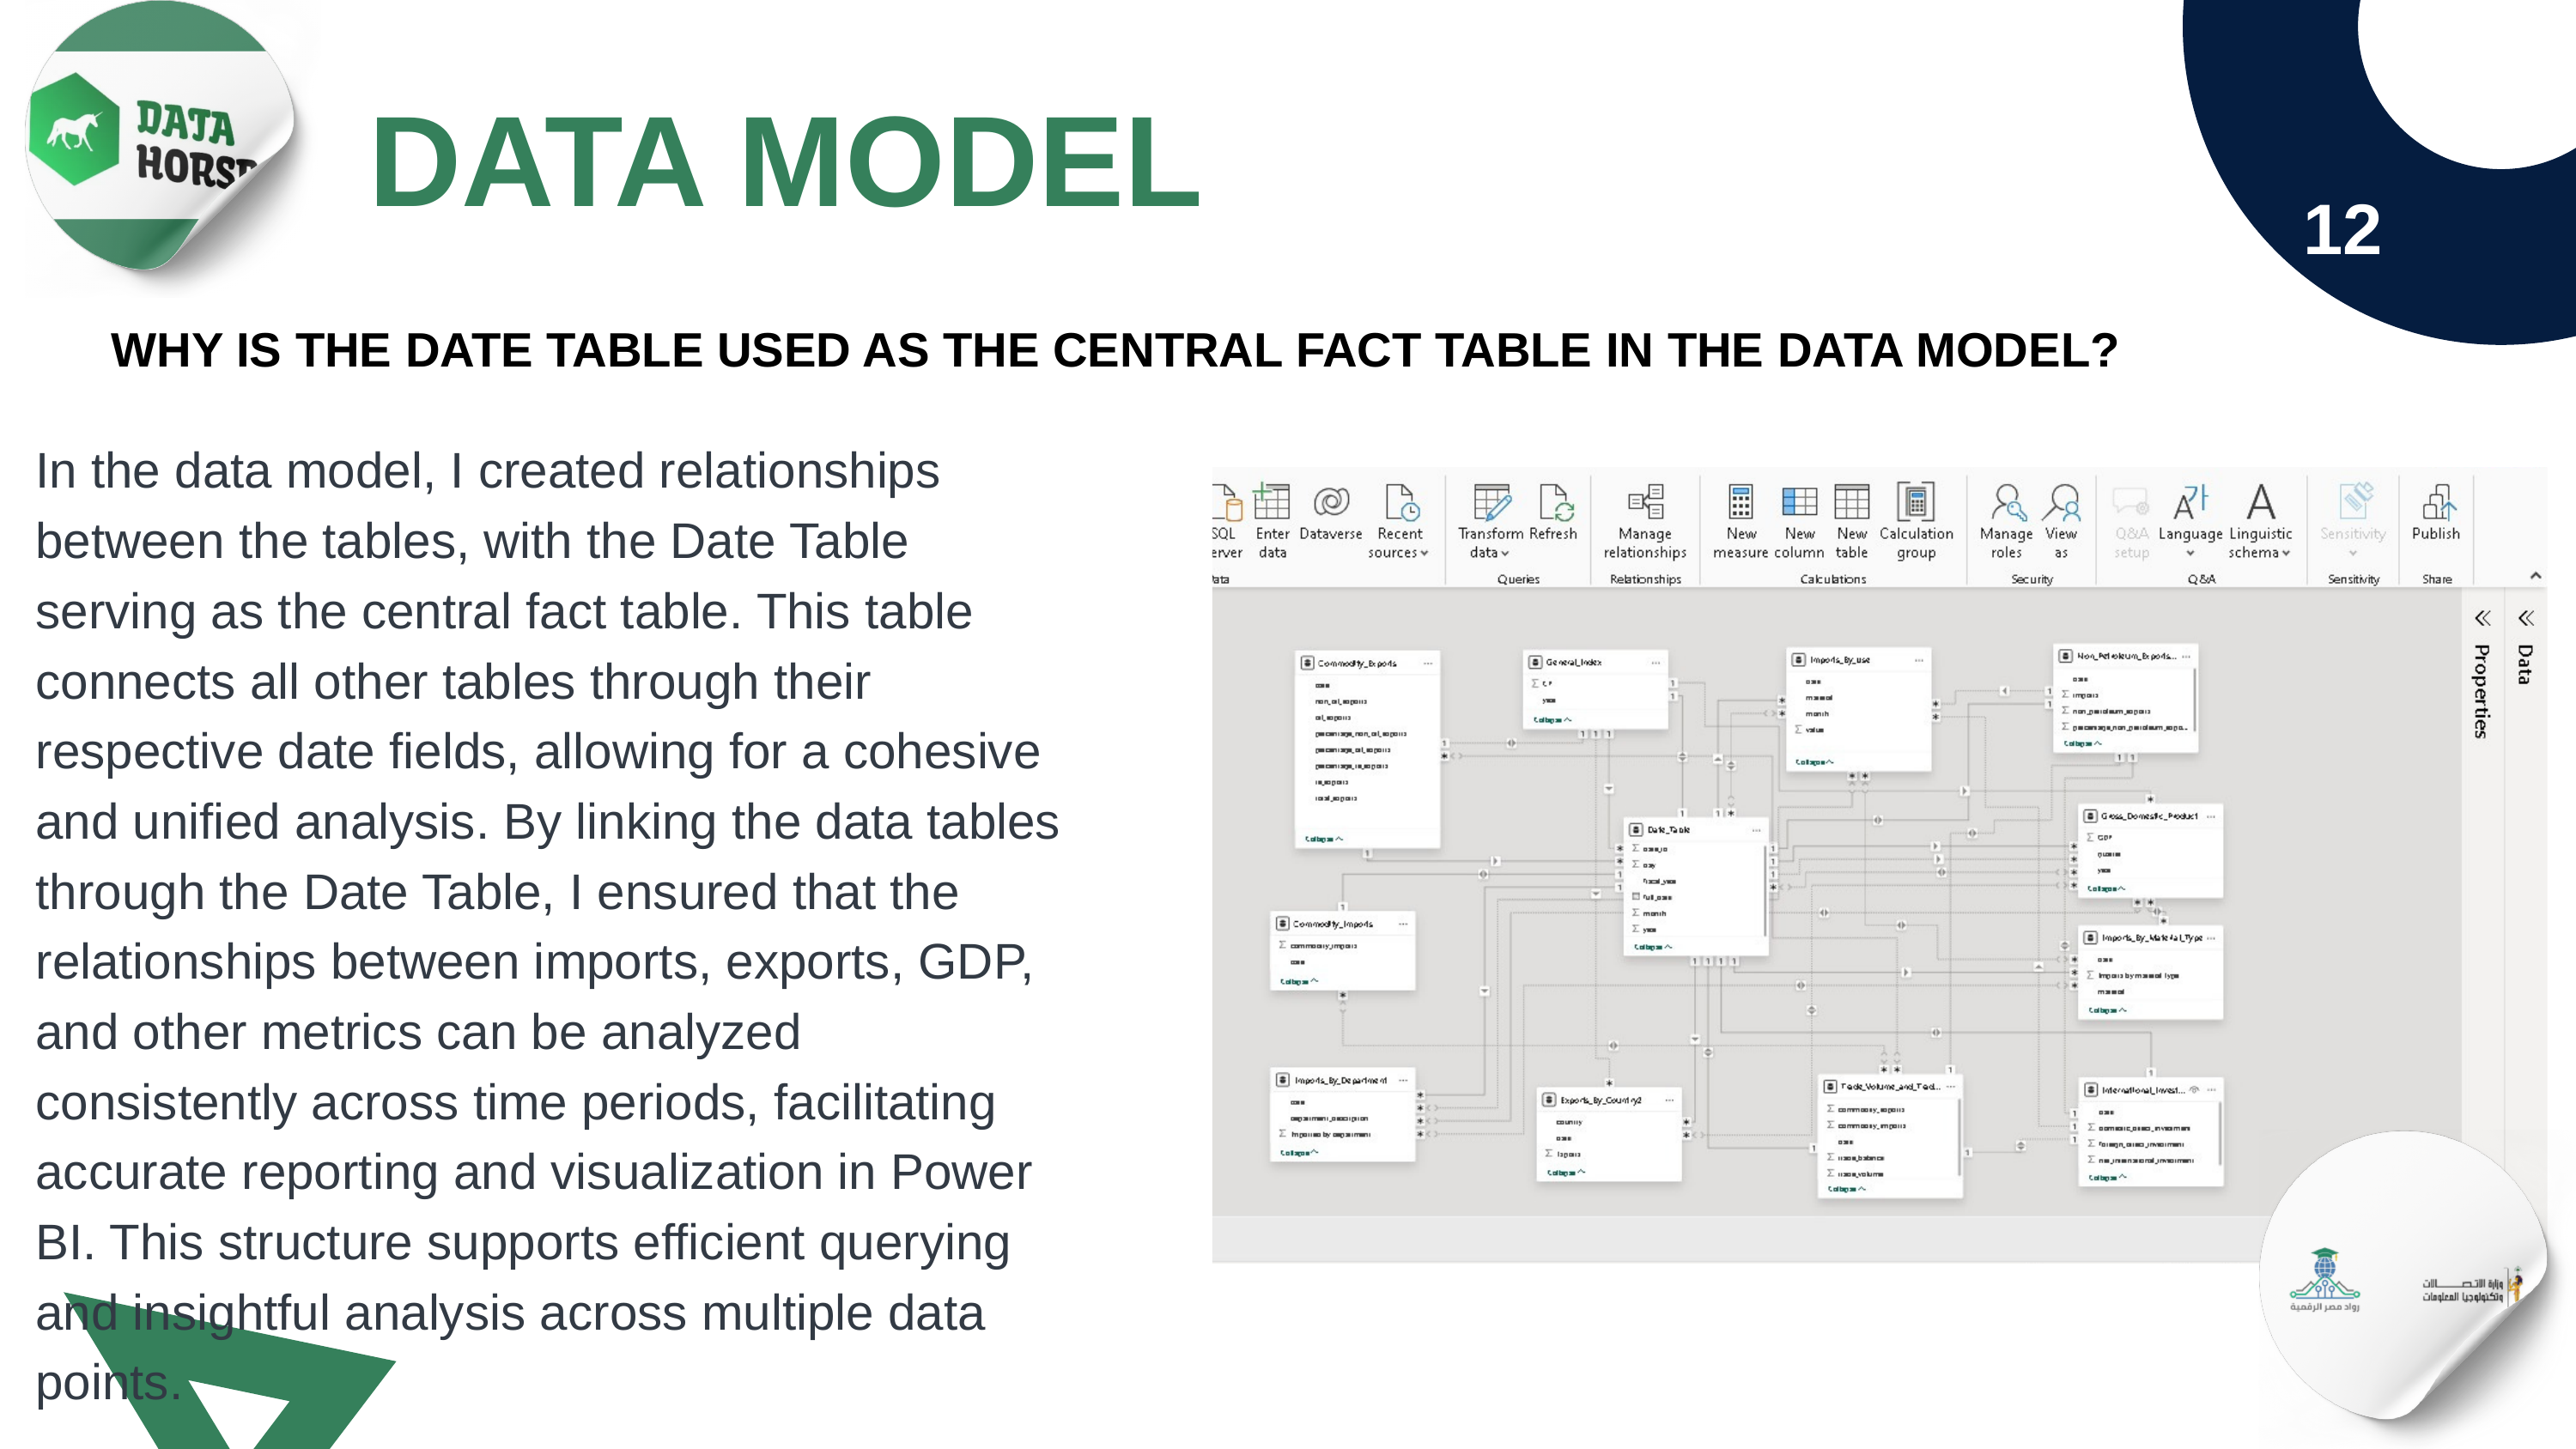

DATA MODEL
12
WHY IS THE DATE TABLE USED AS THE CENTRAL FACT TABLE IN THE DATA MODEL?
In the data model, I created relationships between the tables, with the Date Table serving as the central fact table. This table connects all other tables through their respective date fields, allowing for a cohesive and unified analysis. By linking the data tables through the Date Table, I ensured that the relationships between imports, exports, GDP, and other metrics can be analyzed consistently across time periods, facilitating accurate reporting and visualization in Power BI. This structure supports efficient querying and insightful analysis across multiple data points.